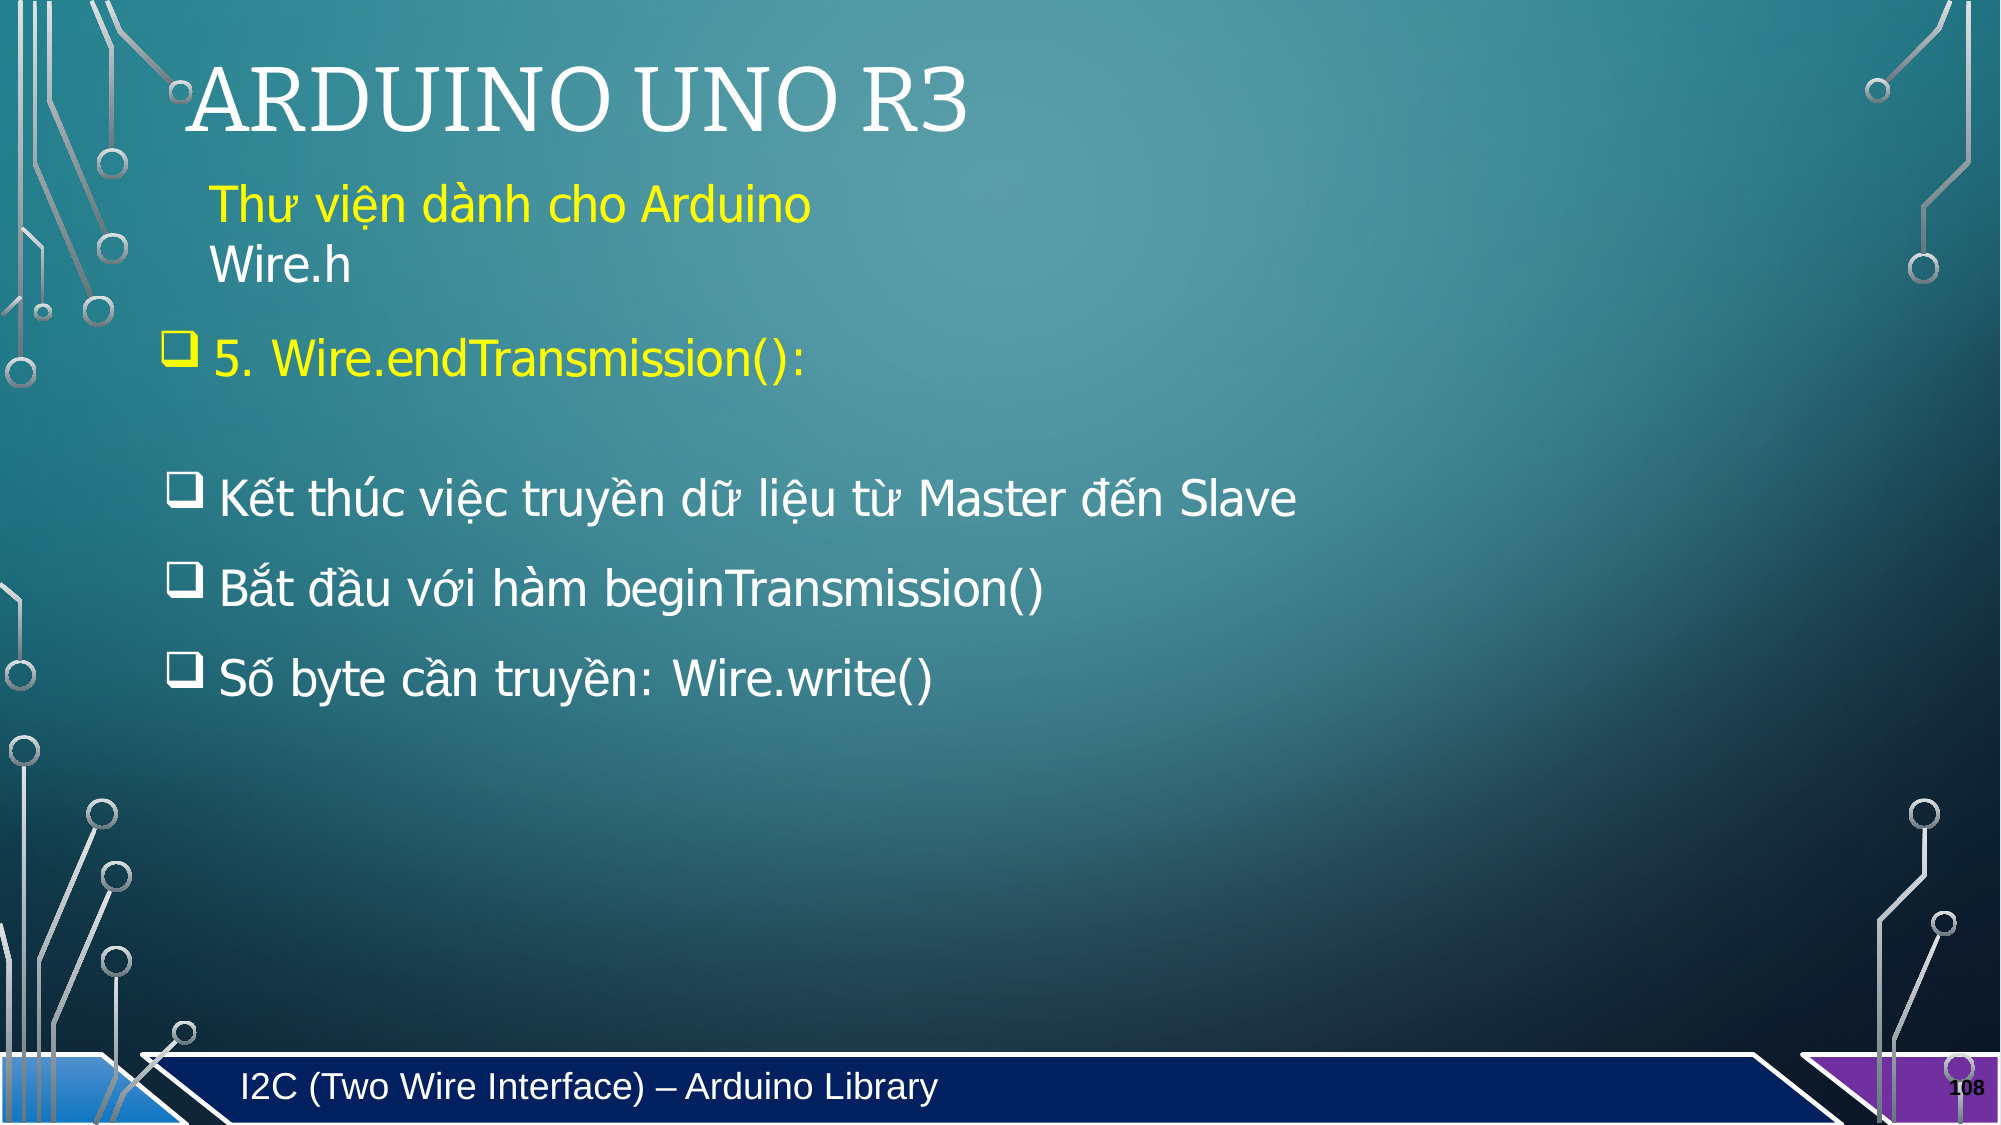

# Arduino Uno r3
Thư viện dành cho Arduino
Wire.h
5. Wire.endTransmission():
Kết thúc việc truyền dữ liệu từ Master đến Slave
Bắt đầu với hàm beginTransmission()
Số byte cần truyền: Wire.write()
I2C (Two Wire Interface) – Arduino Library